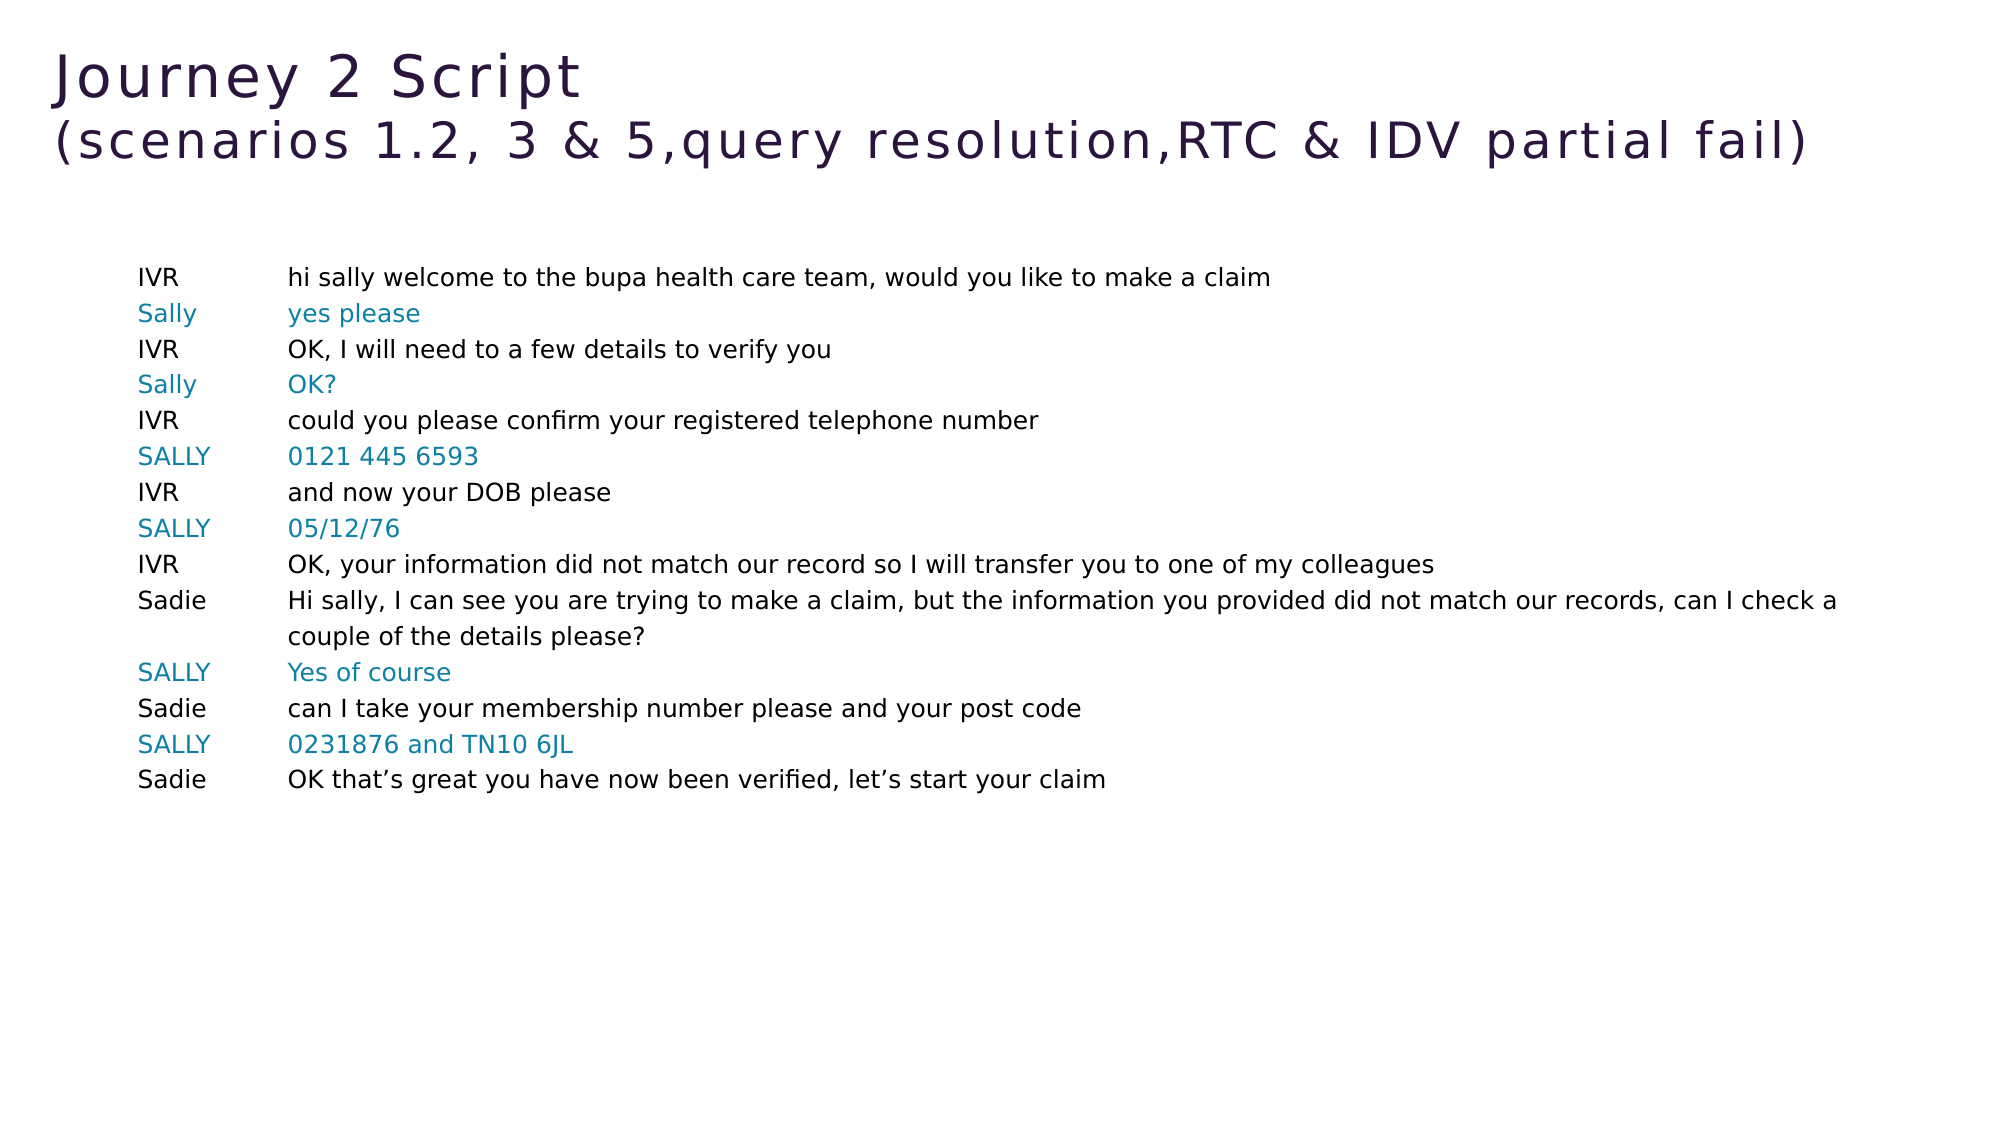

# Journey 2 Script (scenarios 1.2, 3 & 5,query resolution,RTC & IDV partial fail)
IVR 	hi sally welcome to the bupa health care team, would you like to make a claim
Sally	yes please
IVR	OK, I will need to a few details to verify you
Sally	OK?
IVR	could you please confirm your registered telephone number
SALLY	0121 445 6593
IVR	and now your DOB please
SALLY	05/12/76
IVR	OK, your information did not match our record so I will transfer you to one of my colleagues
Sadie	Hi sally, I can see you are trying to make a claim, but the information you provided did not match our records, can I check a 	couple of the details please?
SALLY	Yes of course
Sadie	can I take your membership number please and your post code
SALLY	0231876 and TN10 6JL
Sadie	OK that’s great you have now been verified, let’s start your claim